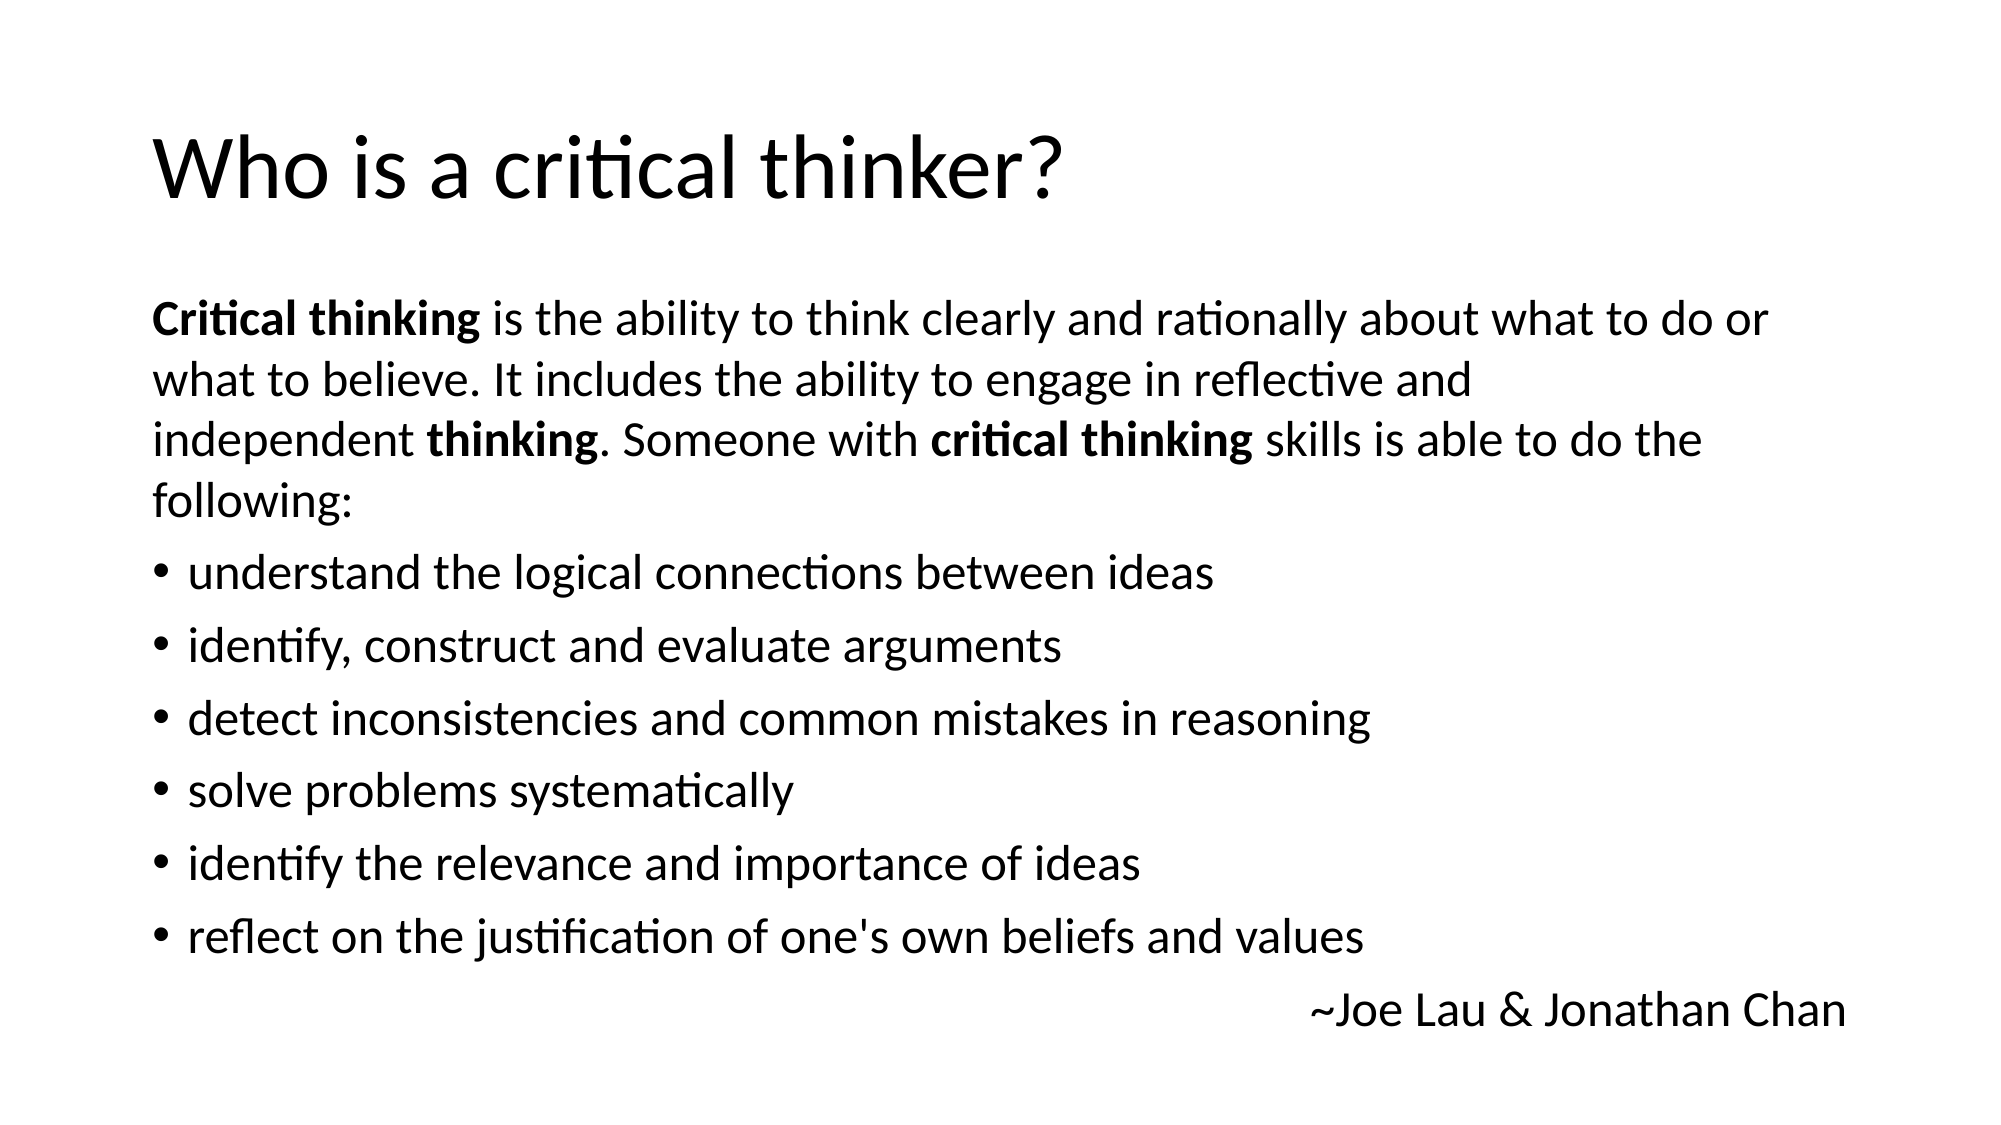

# Who is a critical thinker?
Critical thinking is the ability to think clearly and rationally about what to do or what to believe. It includes the ability to engage in reflective and independent thinking. Someone with critical thinking skills is able to do the following:
understand the logical connections between ideas
identify, construct and evaluate arguments
detect inconsistencies and common mistakes in reasoning
solve problems systematically
identify the relevance and importance of ideas
reflect on the justification of one's own beliefs and values
~Joe Lau & Jonathan Chan